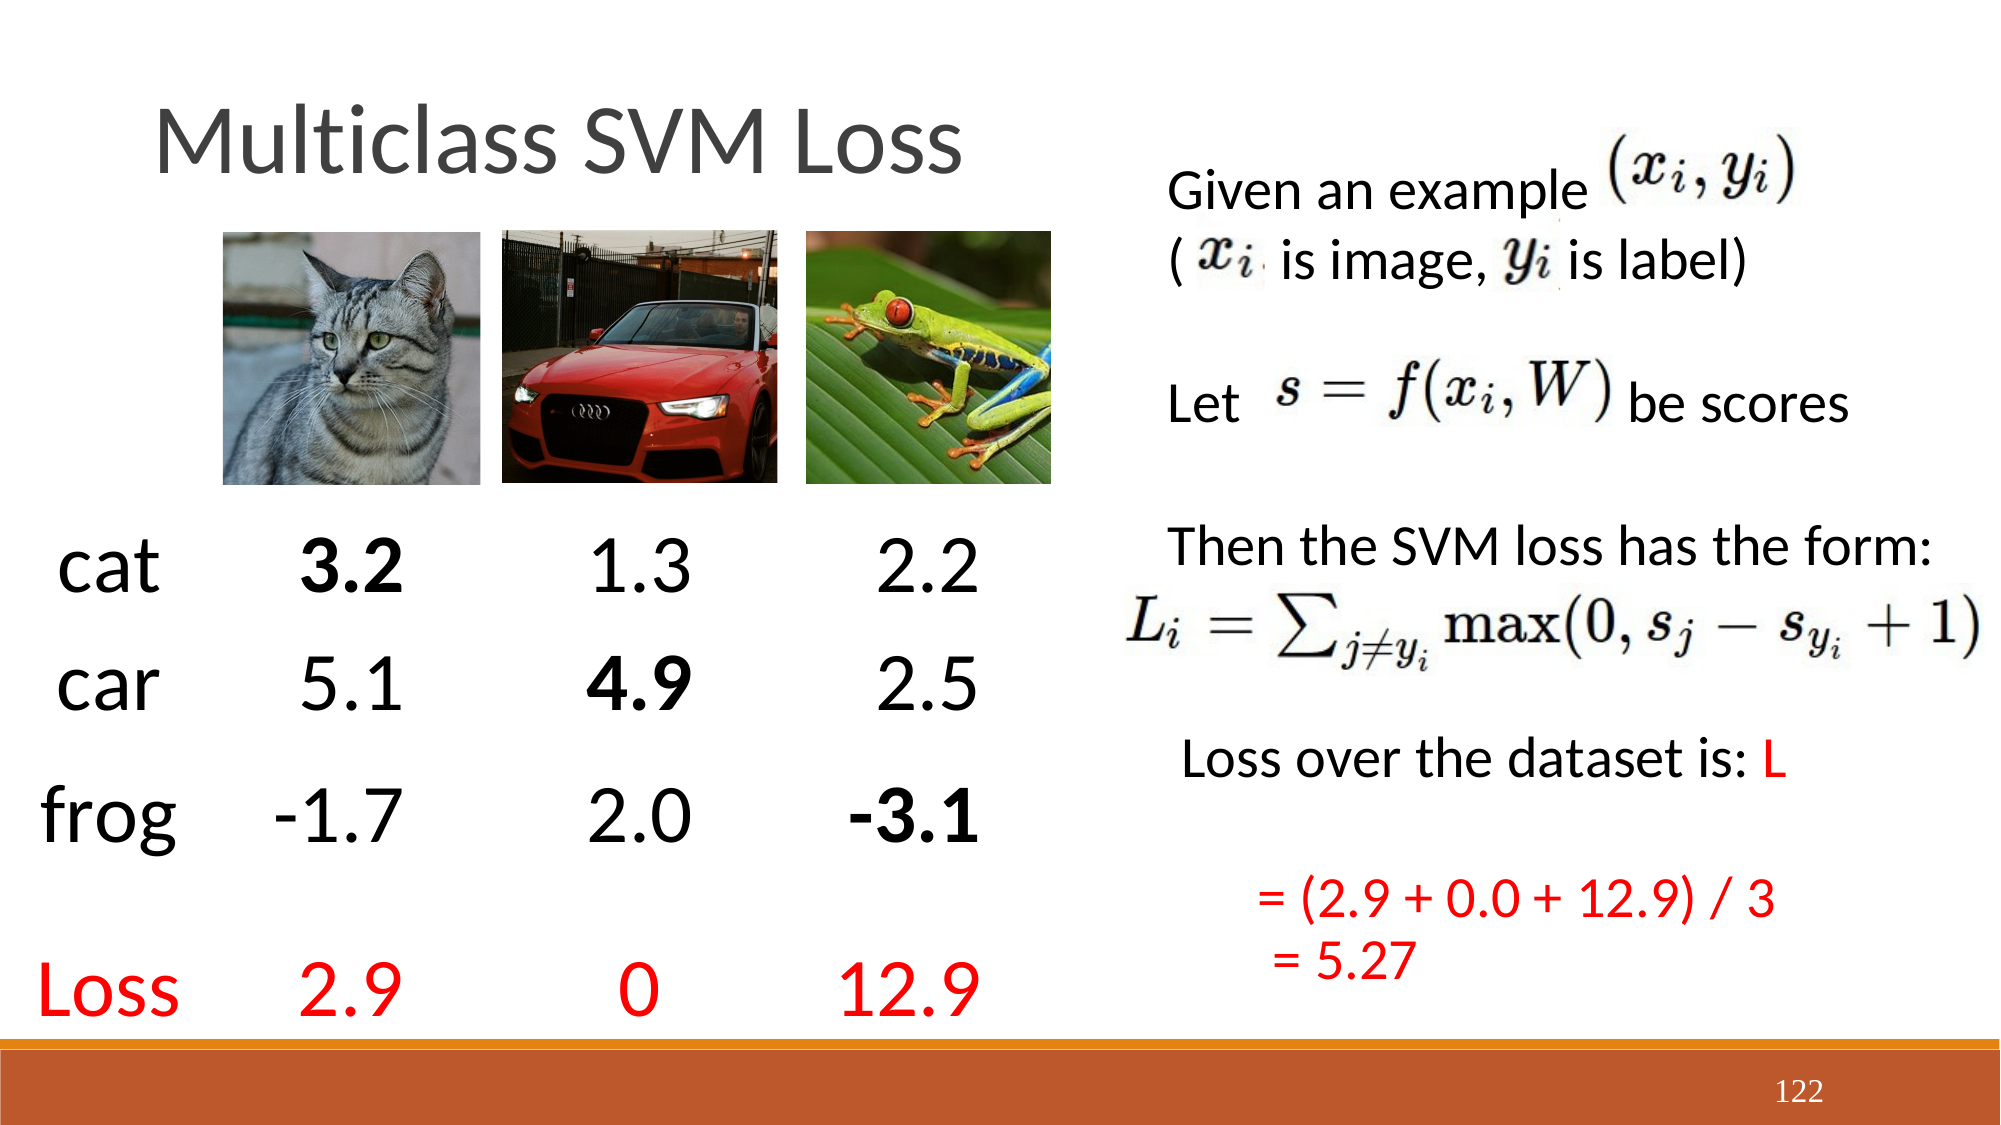

Multiclass SVM Loss

Given an example
(	is image,	is label)

Let	be scores

Then the SVM loss has the form:

Loss over the dataset is: L = (2.9 + 0.0 + 12.9) / 3

| cat | 3.2 | 1.3 | 2.2 |
| --- | --- | --- | --- |
| car | 5.1 | 4.9 | 2.5 |
| frog | -1.7 | 2.0 | -3.1 |

= 5.27
Loss
2.9
0
12.9
122